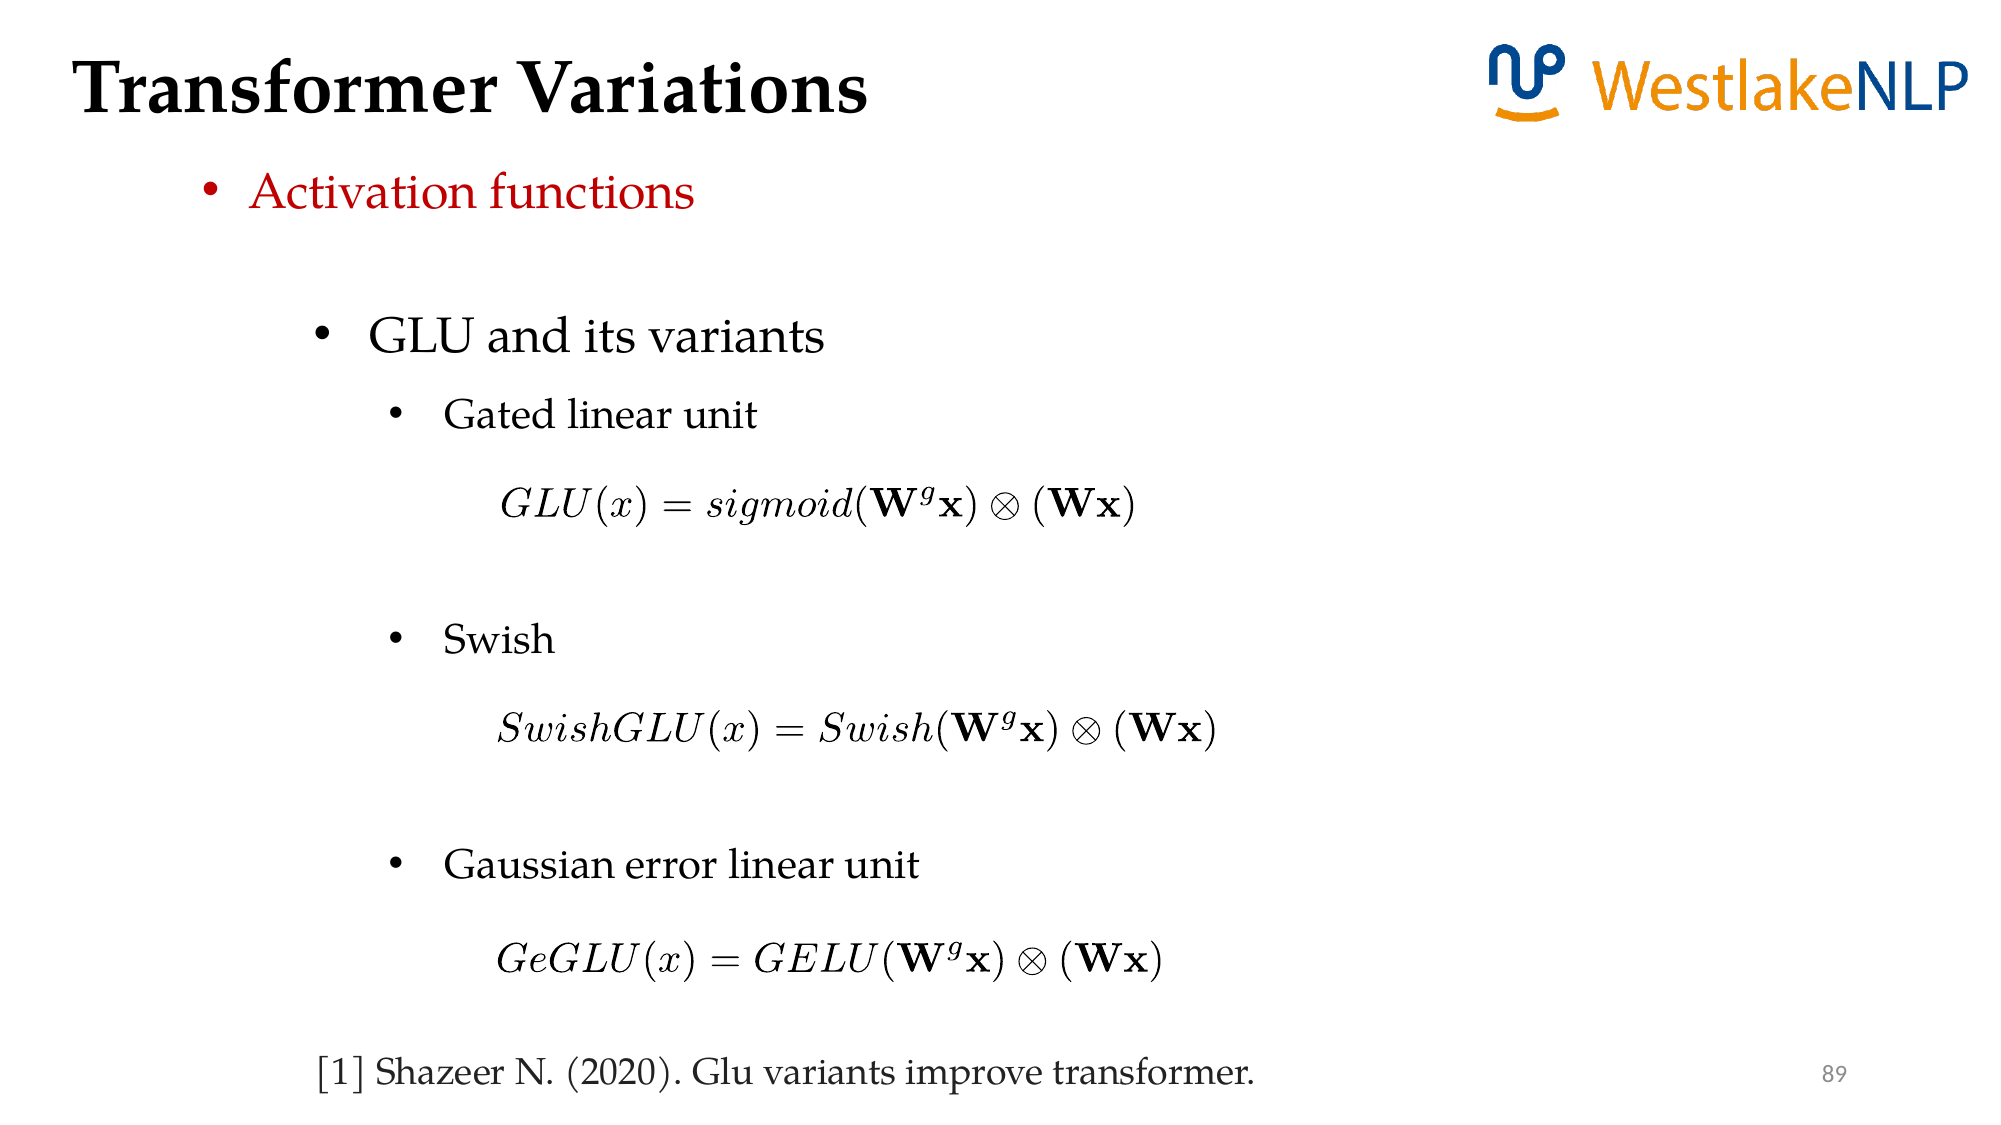

Transformer Variations
Activation functions
GLU and its variants
Gated linear unit

Swish

Gaussian error linear unit

[1] Shazeer N. (2020). Glu variants improve transformer.
89